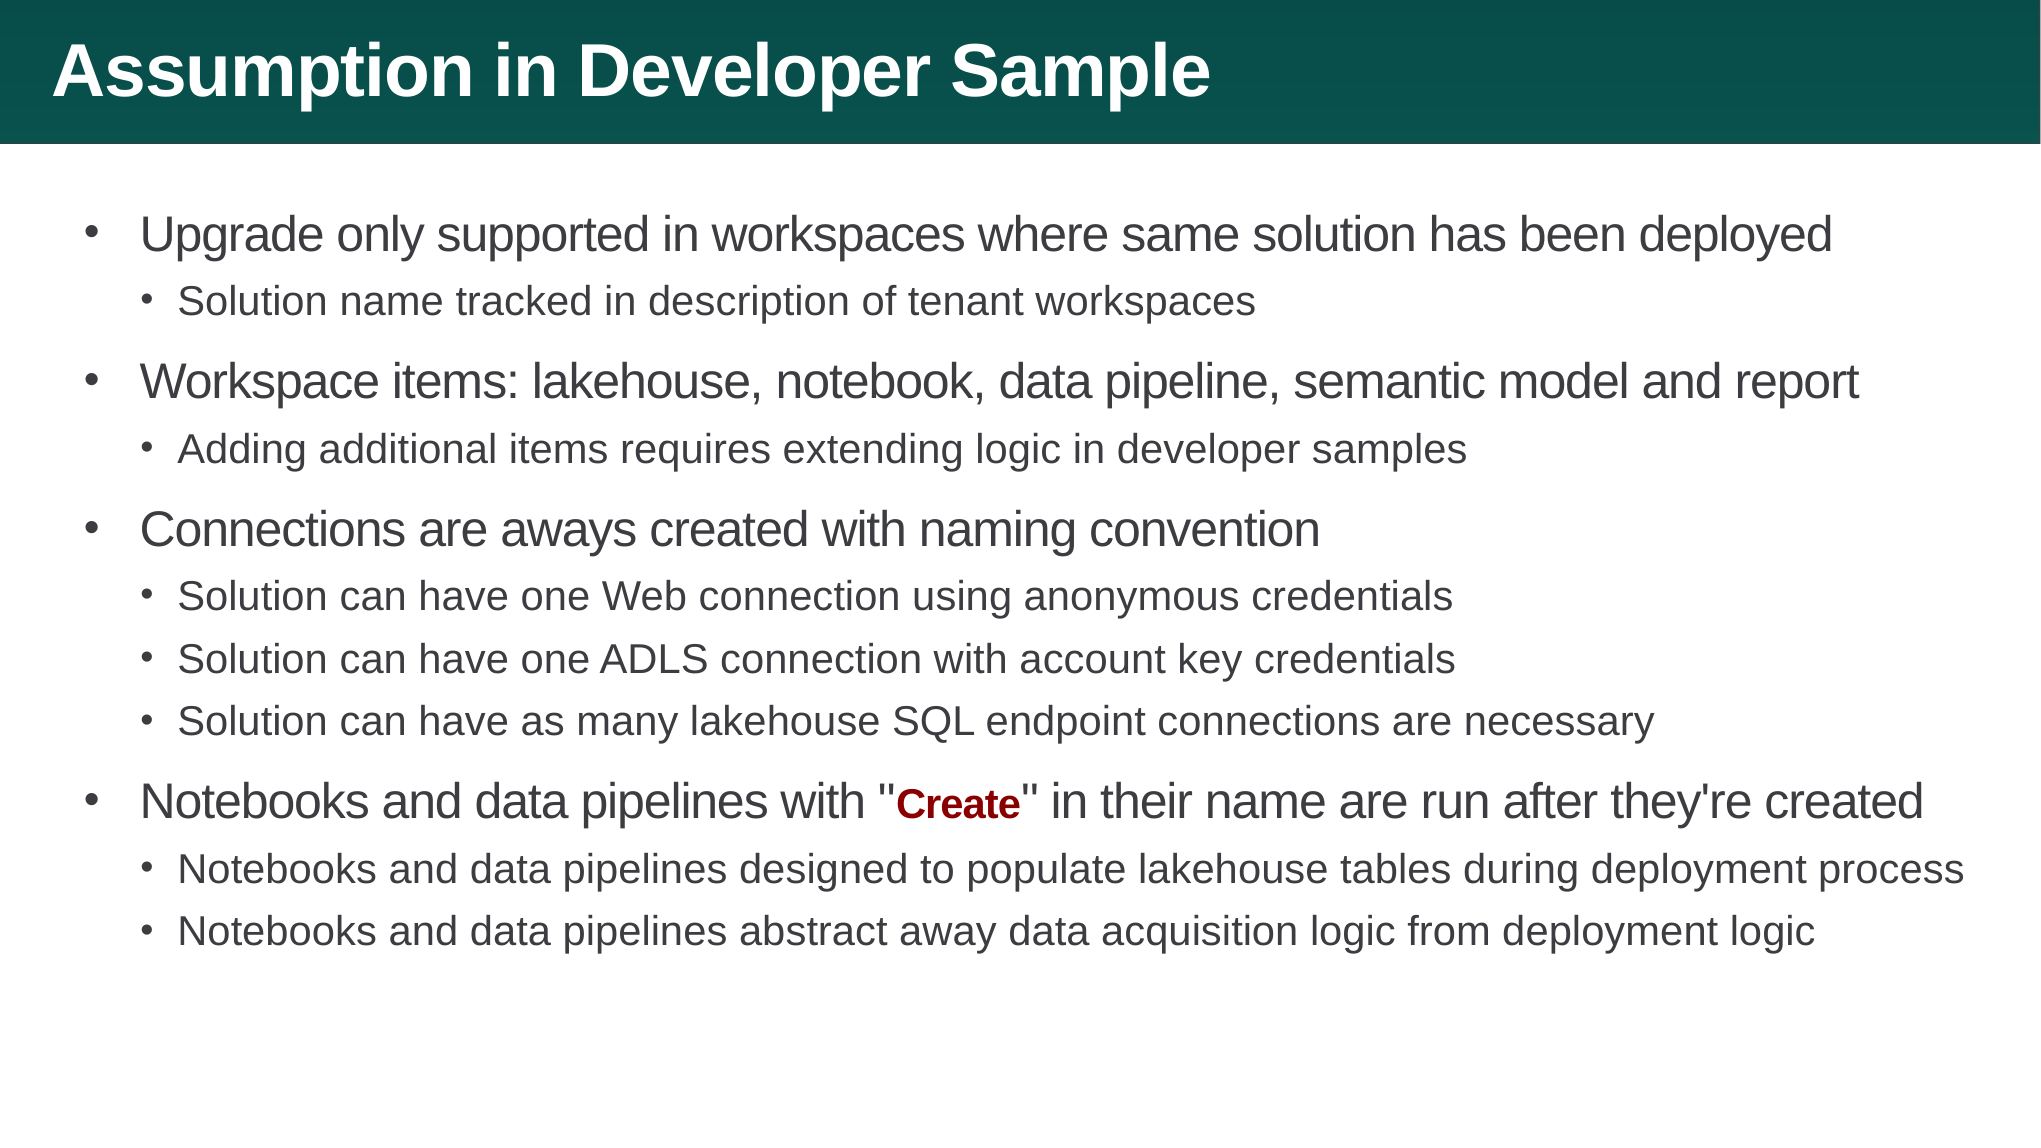

# Assumption in Developer Sample
Upgrade only supported in workspaces where same solution has been deployed
Solution name tracked in description of tenant workspaces
Workspace items: lakehouse, notebook, data pipeline, semantic model and report
Adding additional items requires extending logic in developer samples
Connections are aways created with naming convention
Solution can have one Web connection using anonymous credentials
Solution can have one ADLS connection with account key credentials
Solution can have as many lakehouse SQL endpoint connections are necessary
Notebooks and data pipelines with "Create" in their name are run after they're created
Notebooks and data pipelines designed to populate lakehouse tables during deployment process
Notebooks and data pipelines abstract away data acquisition logic from deployment logic